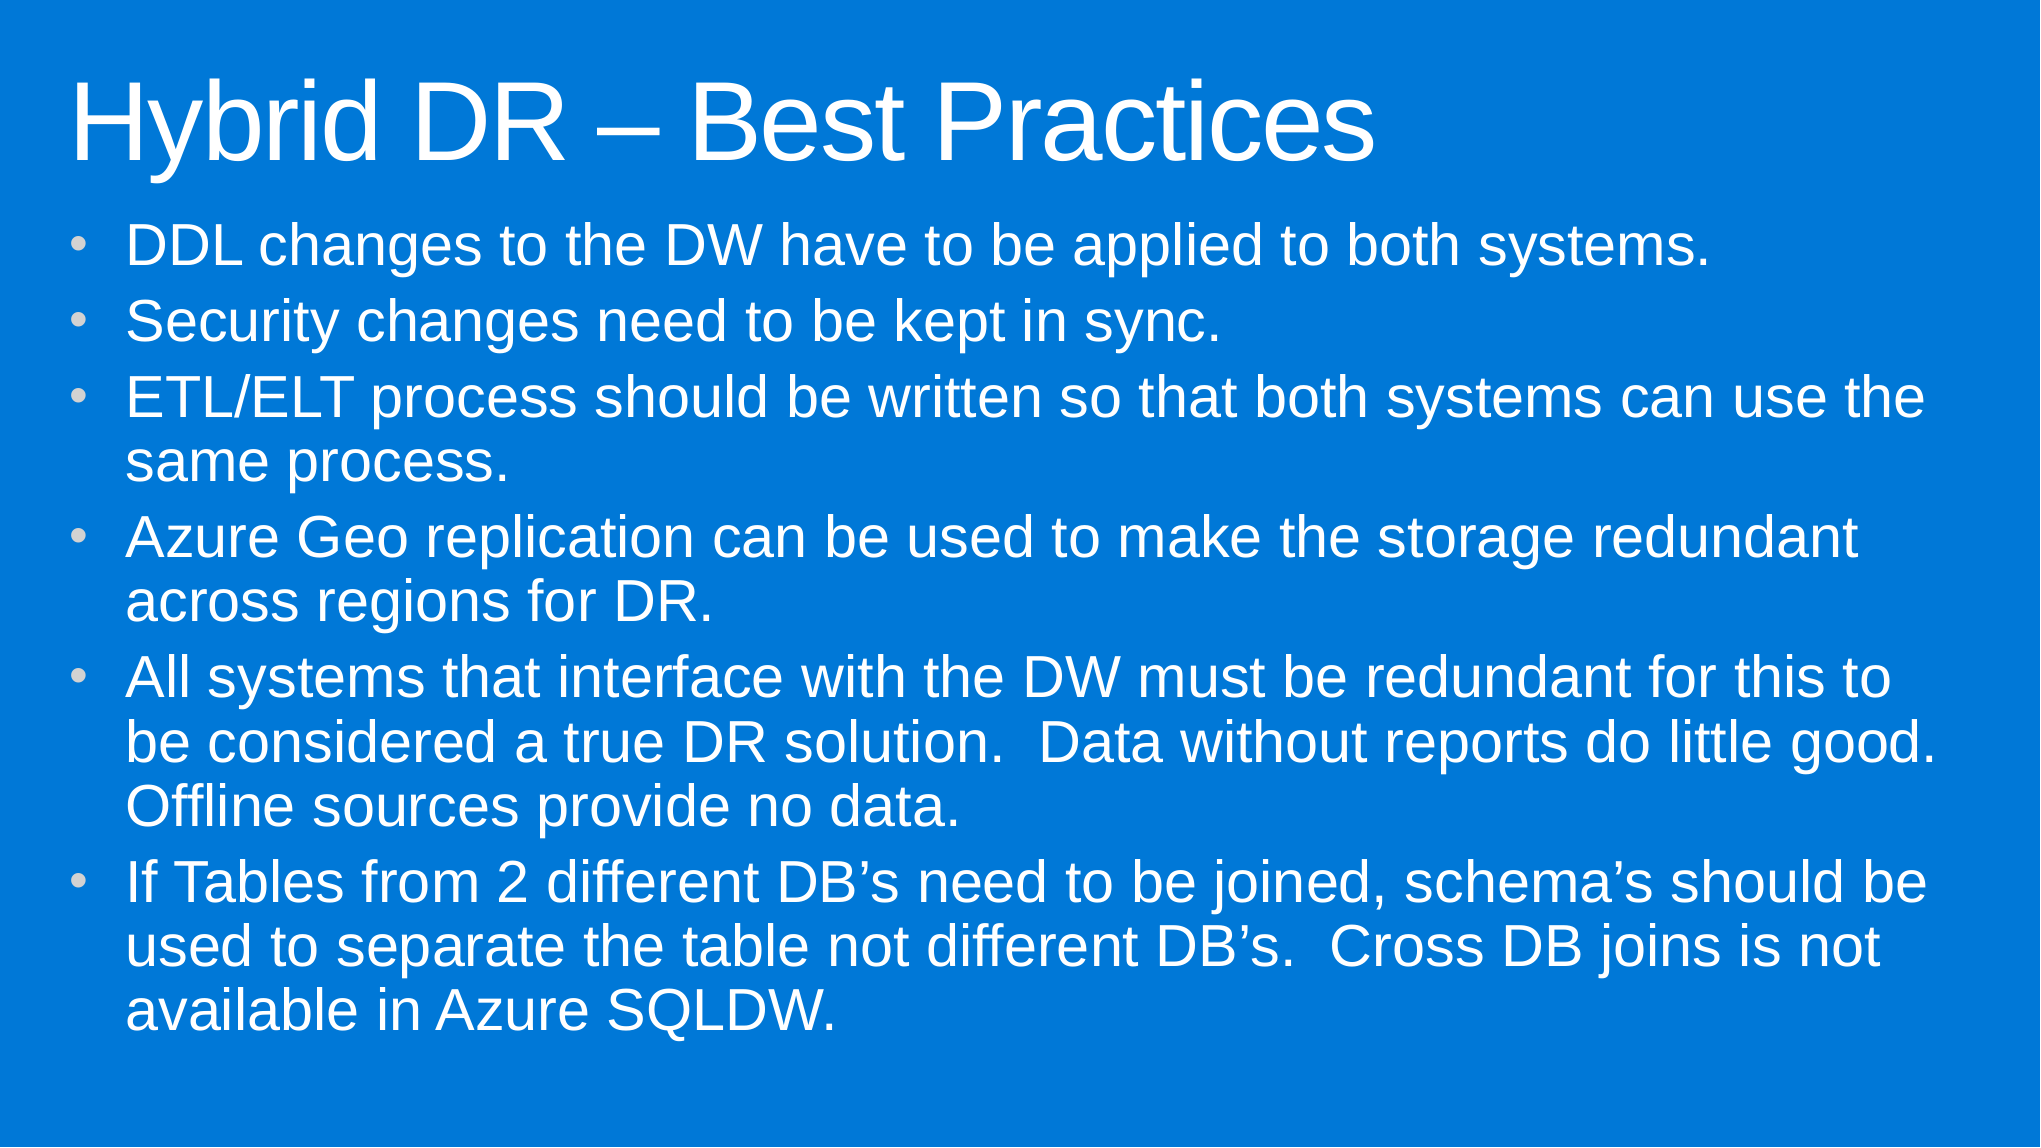

# Hybrid DR – Best Practices
DDL changes to the DW have to be applied to both systems.
Security changes need to be kept in sync.
ETL/ELT process should be written so that both systems can use the same process.
Azure Geo replication can be used to make the storage redundant across regions for DR.
All systems that interface with the DW must be redundant for this to be considered a true DR solution.  Data without reports do little good.  Offline sources provide no data.
If Tables from 2 different DB’s need to be joined, schema’s should be used to separate the table not different DB’s.  Cross DB joins is not available in Azure SQLDW.